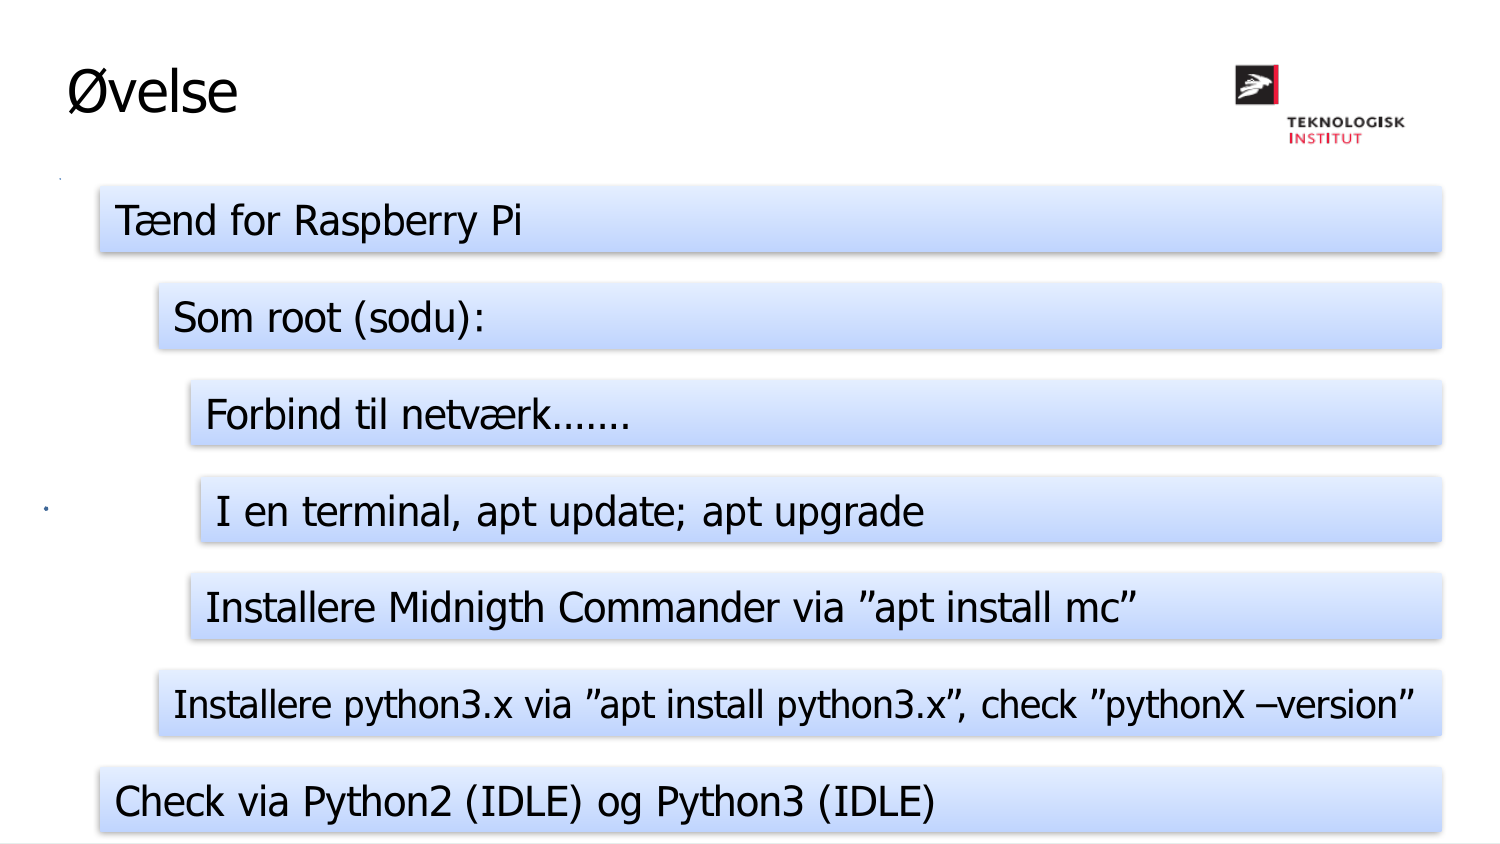

Øvelse
Tænd for Raspberry Pi
Som root (sodu):
Installere Midnigth Commander via ”apt install mc”
Installere python3.x via ”apt install python3.x”, check ”pythonX –version”
I en terminal, apt update; apt upgrade
Forbind til netværk…….
Check via Python2 (IDLE) og Python3 (IDLE)